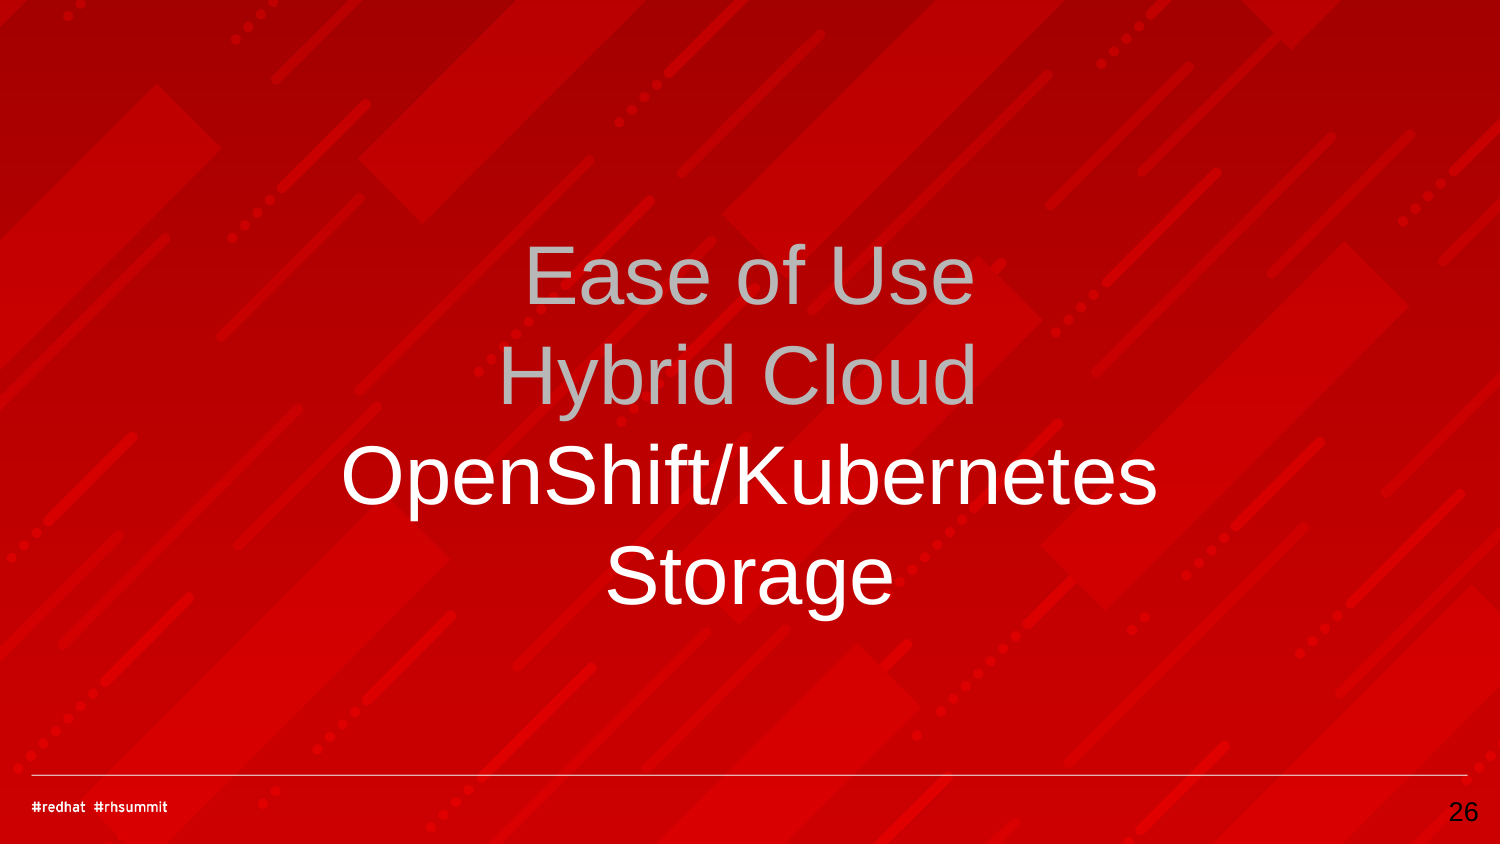

Ease of Use
Hybrid Cloud
OpenShift/Kubernetes Storage
26